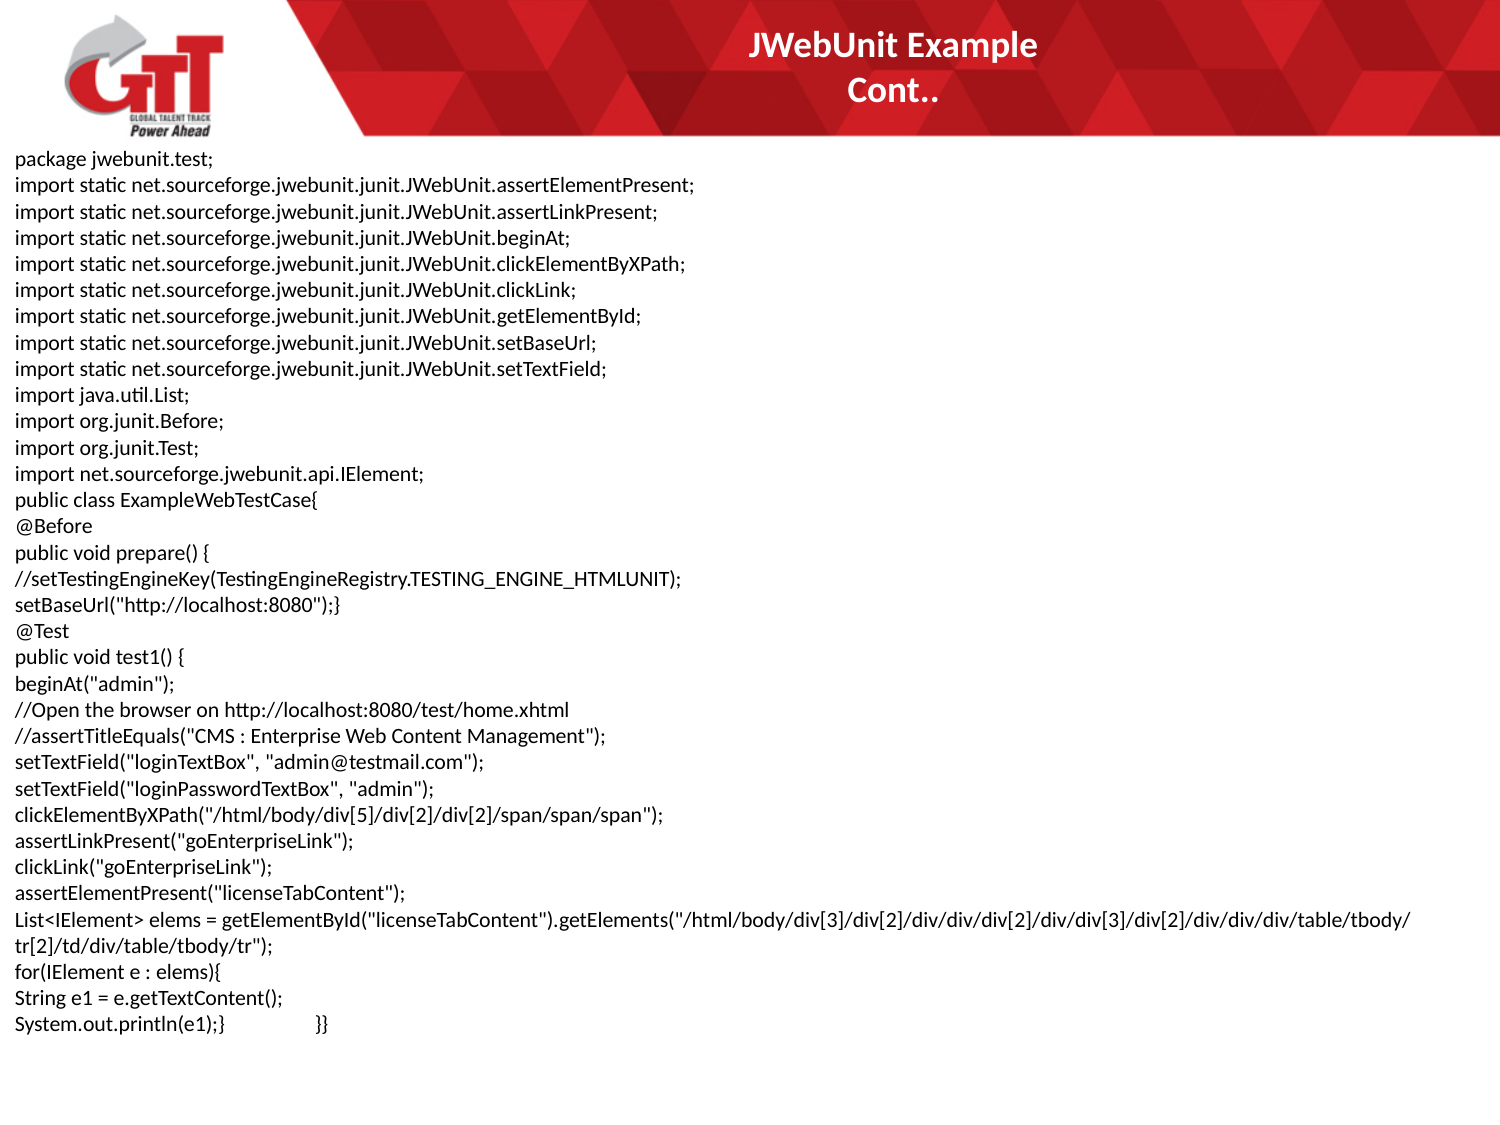

# JWebUnit Example Cont..
package jwebunit.test;
import static net.sourceforge.jwebunit.junit.JWebUnit.assertElementPresent;
import static net.sourceforge.jwebunit.junit.JWebUnit.assertLinkPresent;
import static net.sourceforge.jwebunit.junit.JWebUnit.beginAt;
import static net.sourceforge.jwebunit.junit.JWebUnit.clickElementByXPath;
import static net.sourceforge.jwebunit.junit.JWebUnit.clickLink;
import static net.sourceforge.jwebunit.junit.JWebUnit.getElementById;
import static net.sourceforge.jwebunit.junit.JWebUnit.setBaseUrl;
import static net.sourceforge.jwebunit.junit.JWebUnit.setTextField;
import java.util.List;
import org.junit.Before;
import org.junit.Test;
import net.sourceforge.jwebunit.api.IElement;
public class ExampleWebTestCase{
@Before
public void prepare() {
//setTestingEngineKey(TestingEngineRegistry.TESTING_ENGINE_HTMLUNIT);
setBaseUrl("http://localhost:8080");}
@Test
public void test1() {
beginAt("admin");
//Open the browser on http://localhost:8080/test/home.xhtml
//assertTitleEquals("CMS : Enterprise Web Content Management");
setTextField("loginTextBox", "admin@testmail.com");
setTextField("loginPasswordTextBox", "admin");
clickElementByXPath("/html/body/div[5]/div[2]/div[2]/span/span/span");
assertLinkPresent("goEnterpriseLink");
clickLink("goEnterpriseLink");
assertElementPresent("licenseTabContent");
List<IElement> elems = getElementById("licenseTabContent").getElements("/html/body/div[3]/div[2]/div/div/div[2]/div/div[3]/div[2]/div/div/div/table/tbody/tr[2]/td/div/table/tbody/tr");
for(IElement e : elems){
String e1 = e.getTextContent();
System.out.println(e1);}	}}